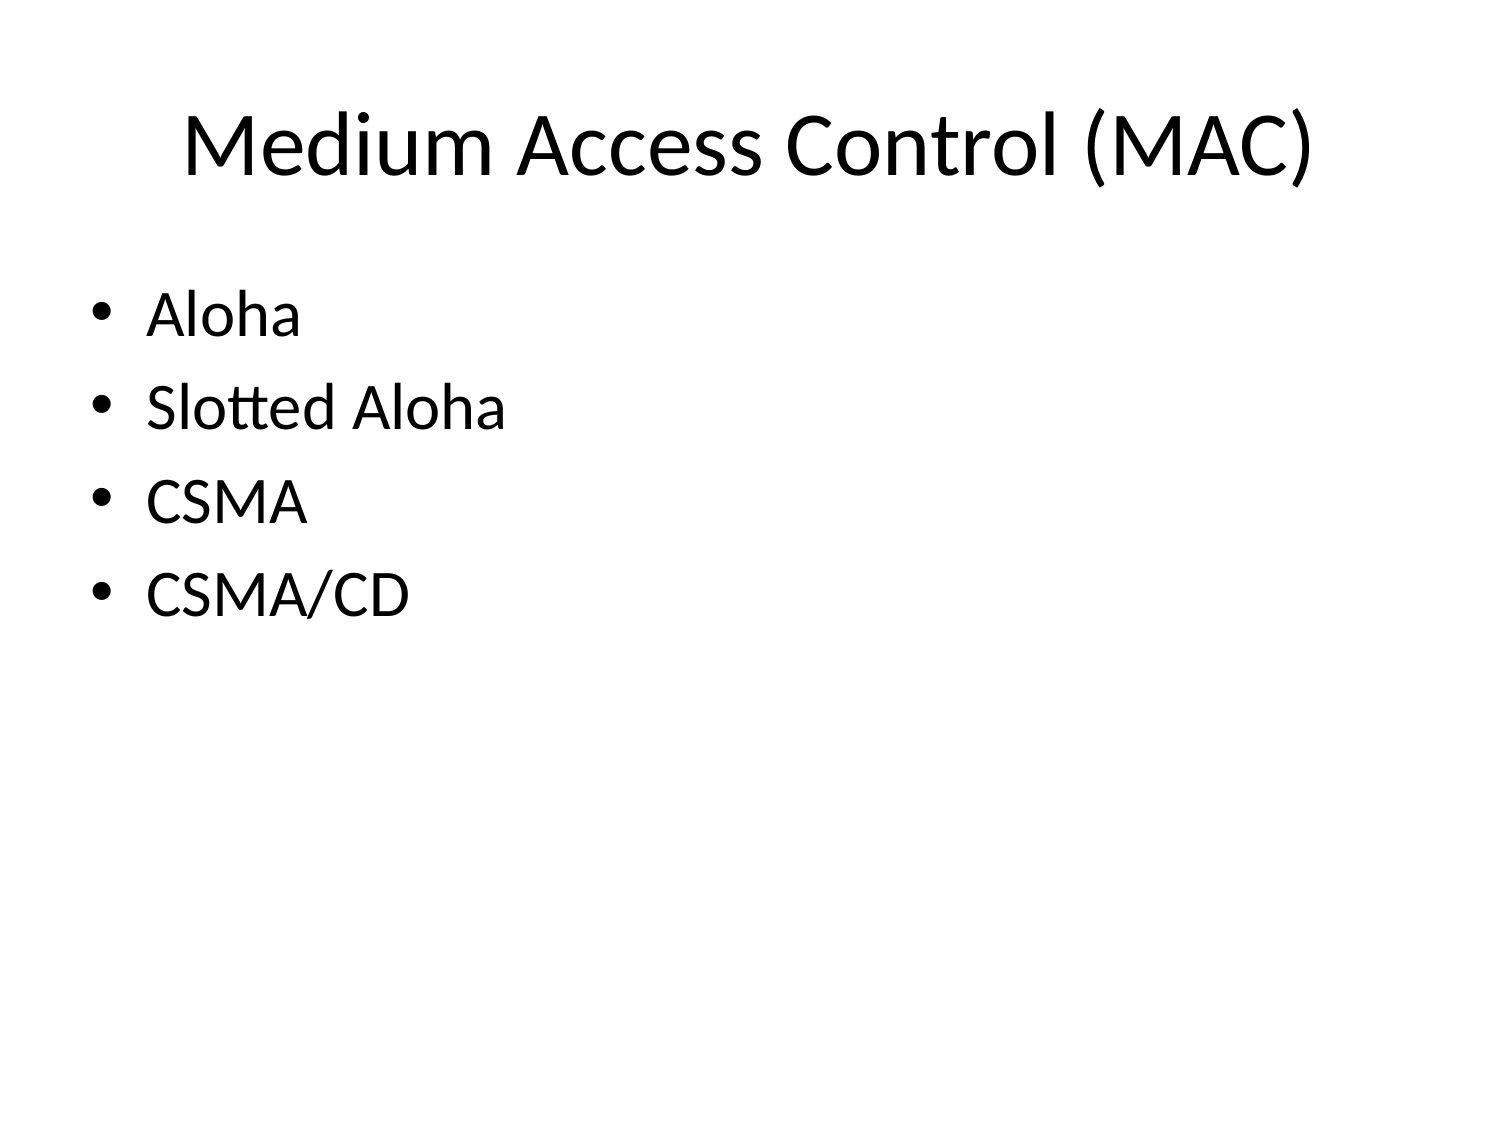

# Medium Access Control (MAC)
Aloha
Slotted Aloha
CSMA
CSMA/CD